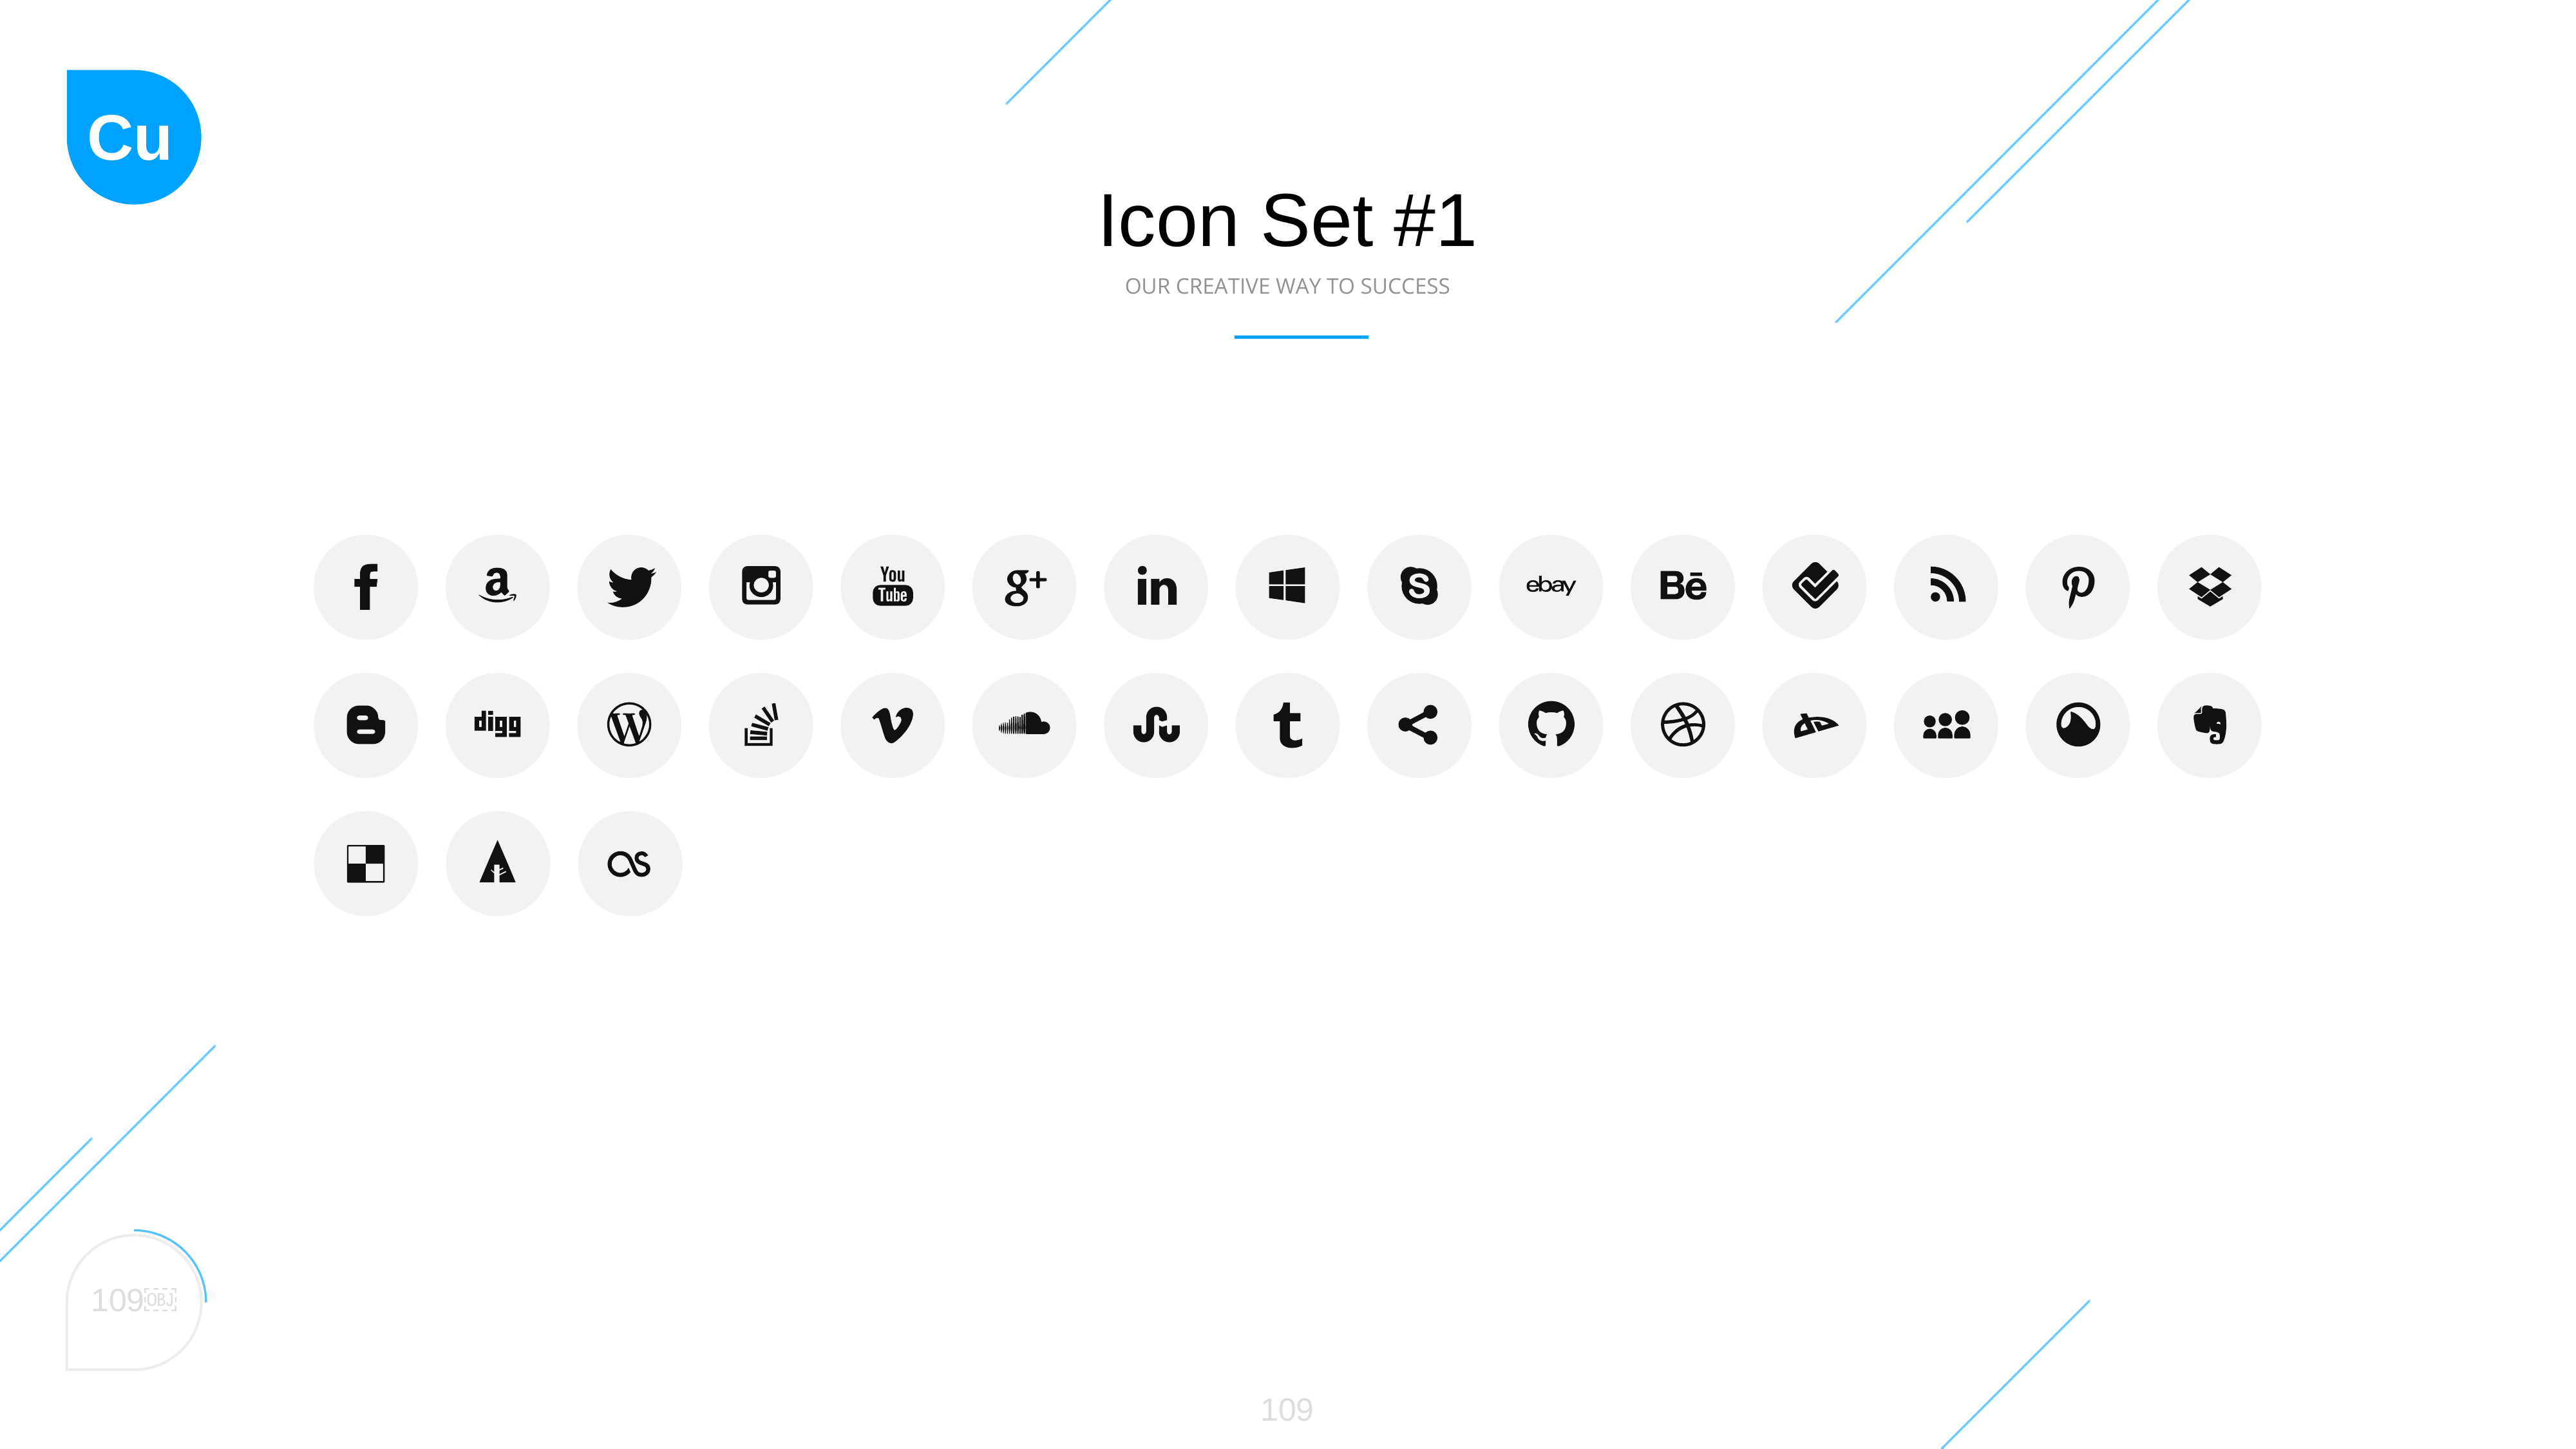

Cu

Icon Set #1
OUR CREATIVE WAY TO SUCCESS

109￼
109